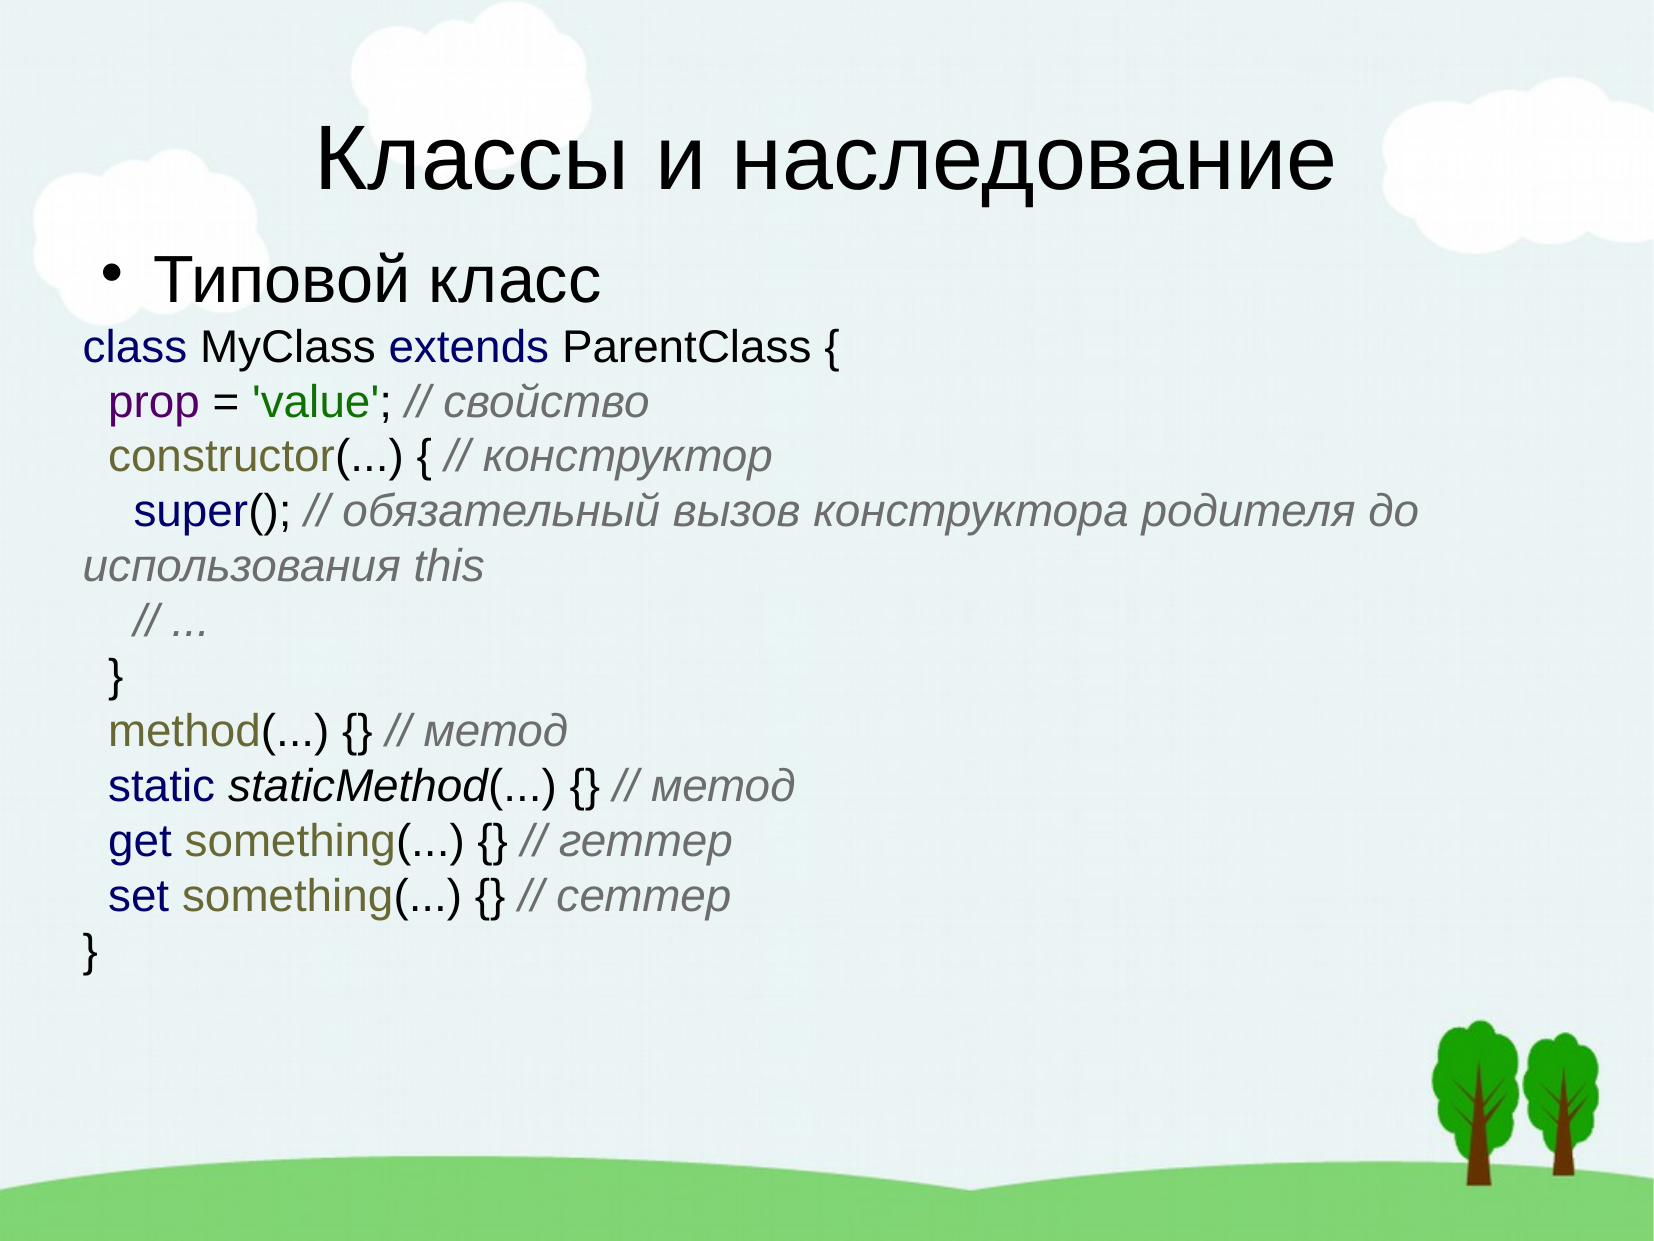

Классы и наследование
Типовой класс
class MyClass extends ParentClass {
  prop = 'value'; // свойство
  constructor(...) { // конструктор
    super(); // обязательный вызов конструктора родителя до использования this
    // ...
  }
  method(...) {} // метод
  static staticMethod(...) {} // метод
  get something(...) {} // геттер
  set something(...) {} // сеттер
}